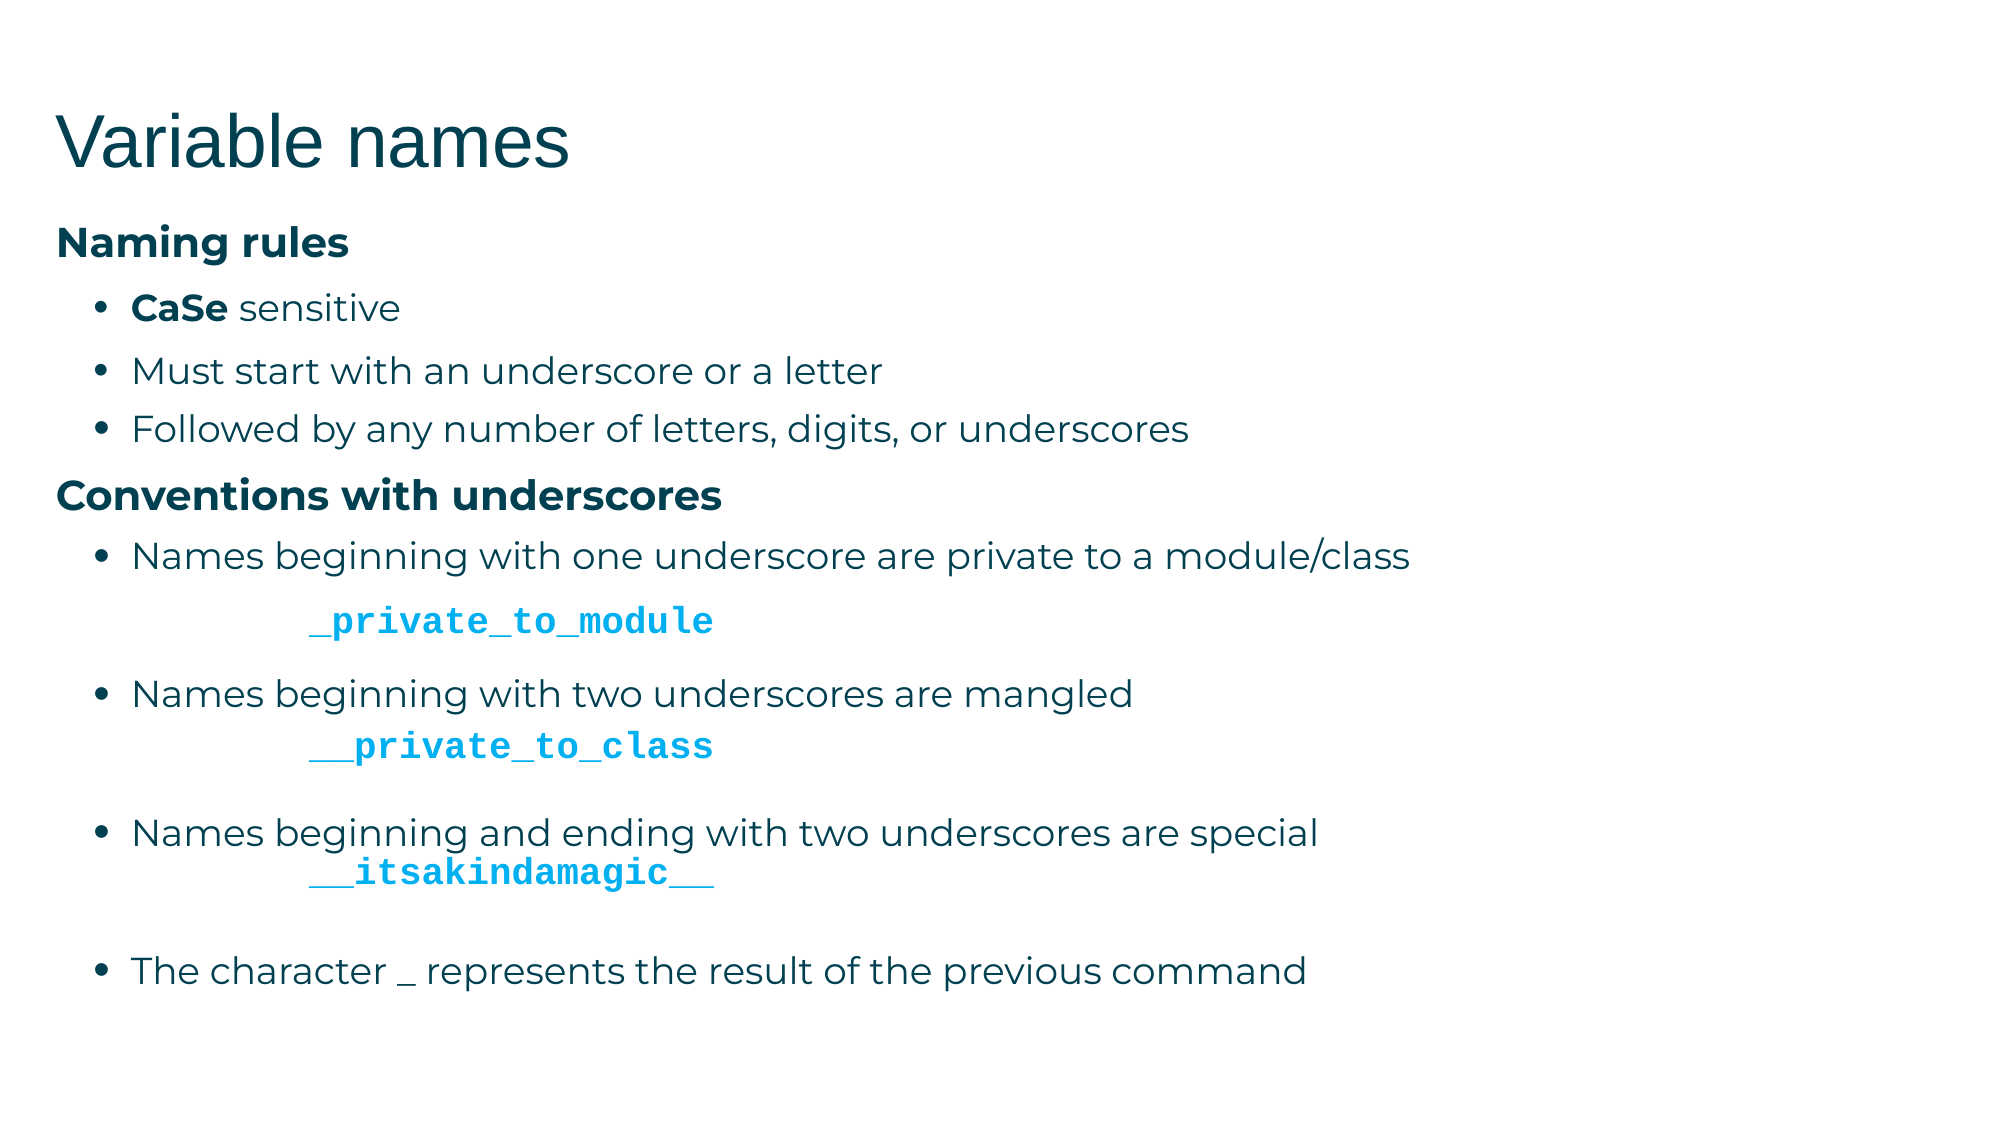

# Variable names
Naming rules
CaSe sensitive
Must start with an underscore or a letter
Followed by any number of letters, digits, or underscores
Conventions with underscores
Names beginning with one underscore are private to a module/class

Names beginning with two underscores are mangled

Names beginning and ending with two underscores are special

The character _ represents the result of the previous command
_private_to_module
__private_to_class
__itsakindamagic__